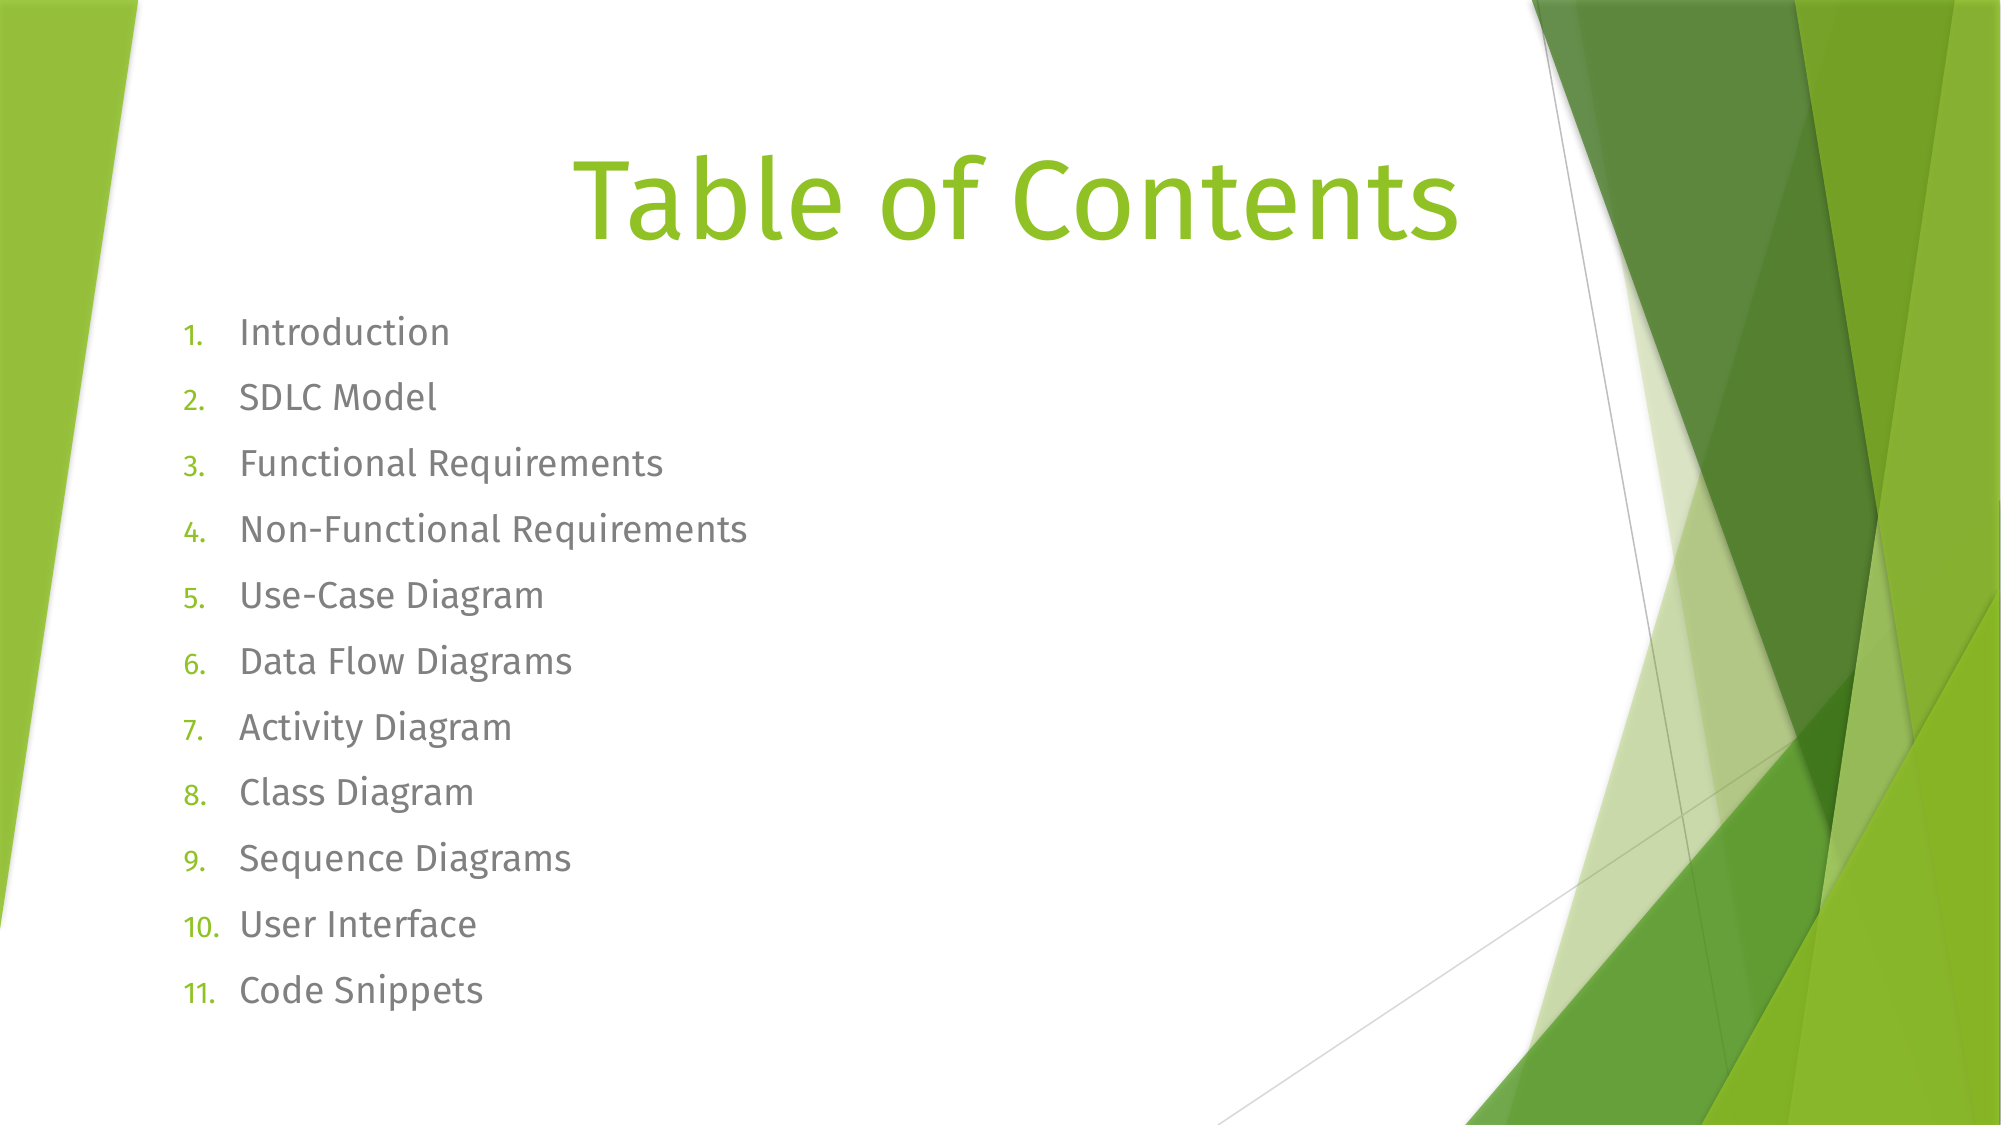

# Table of Contents
Introduction
SDLC Model
Functional Requirements
Non-Functional Requirements
Use-Case Diagram
Data Flow Diagrams
Activity Diagram
Class Diagram
Sequence Diagrams
User Interface
Code Snippets